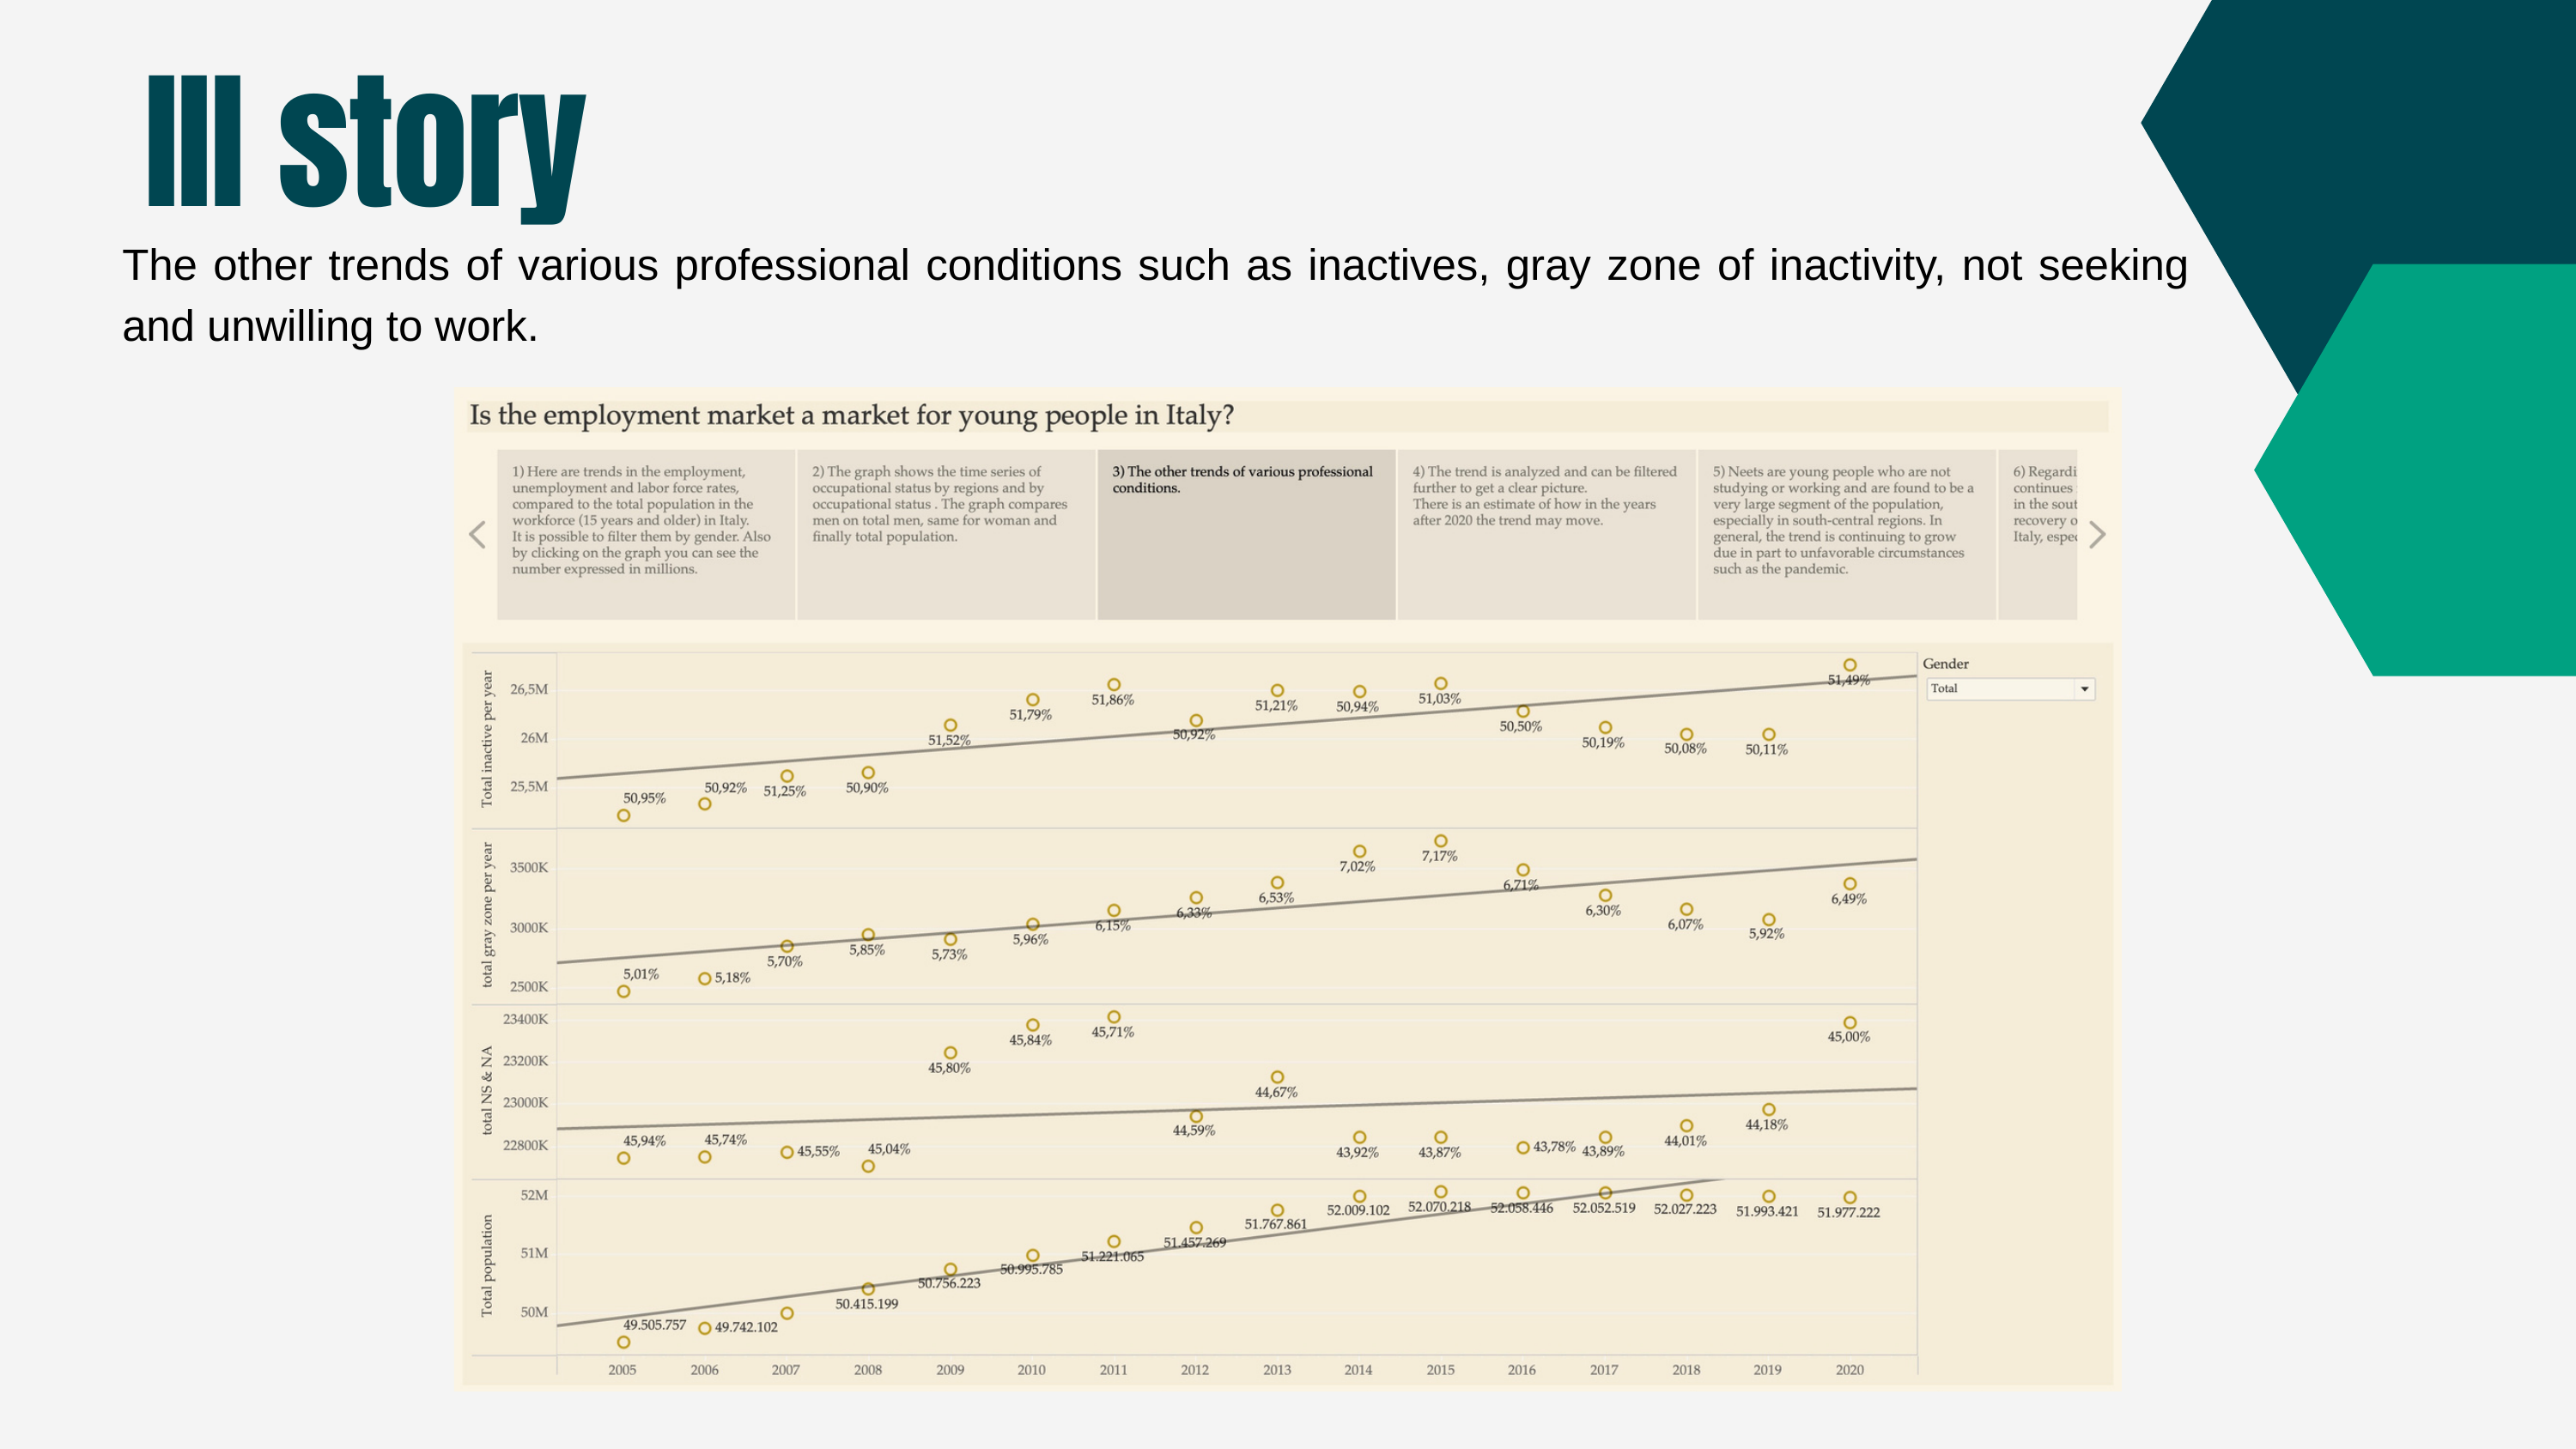

III story
The other trends of various professional conditions such as inactives, gray zone of inactivity, not seeking and unwilling to work.